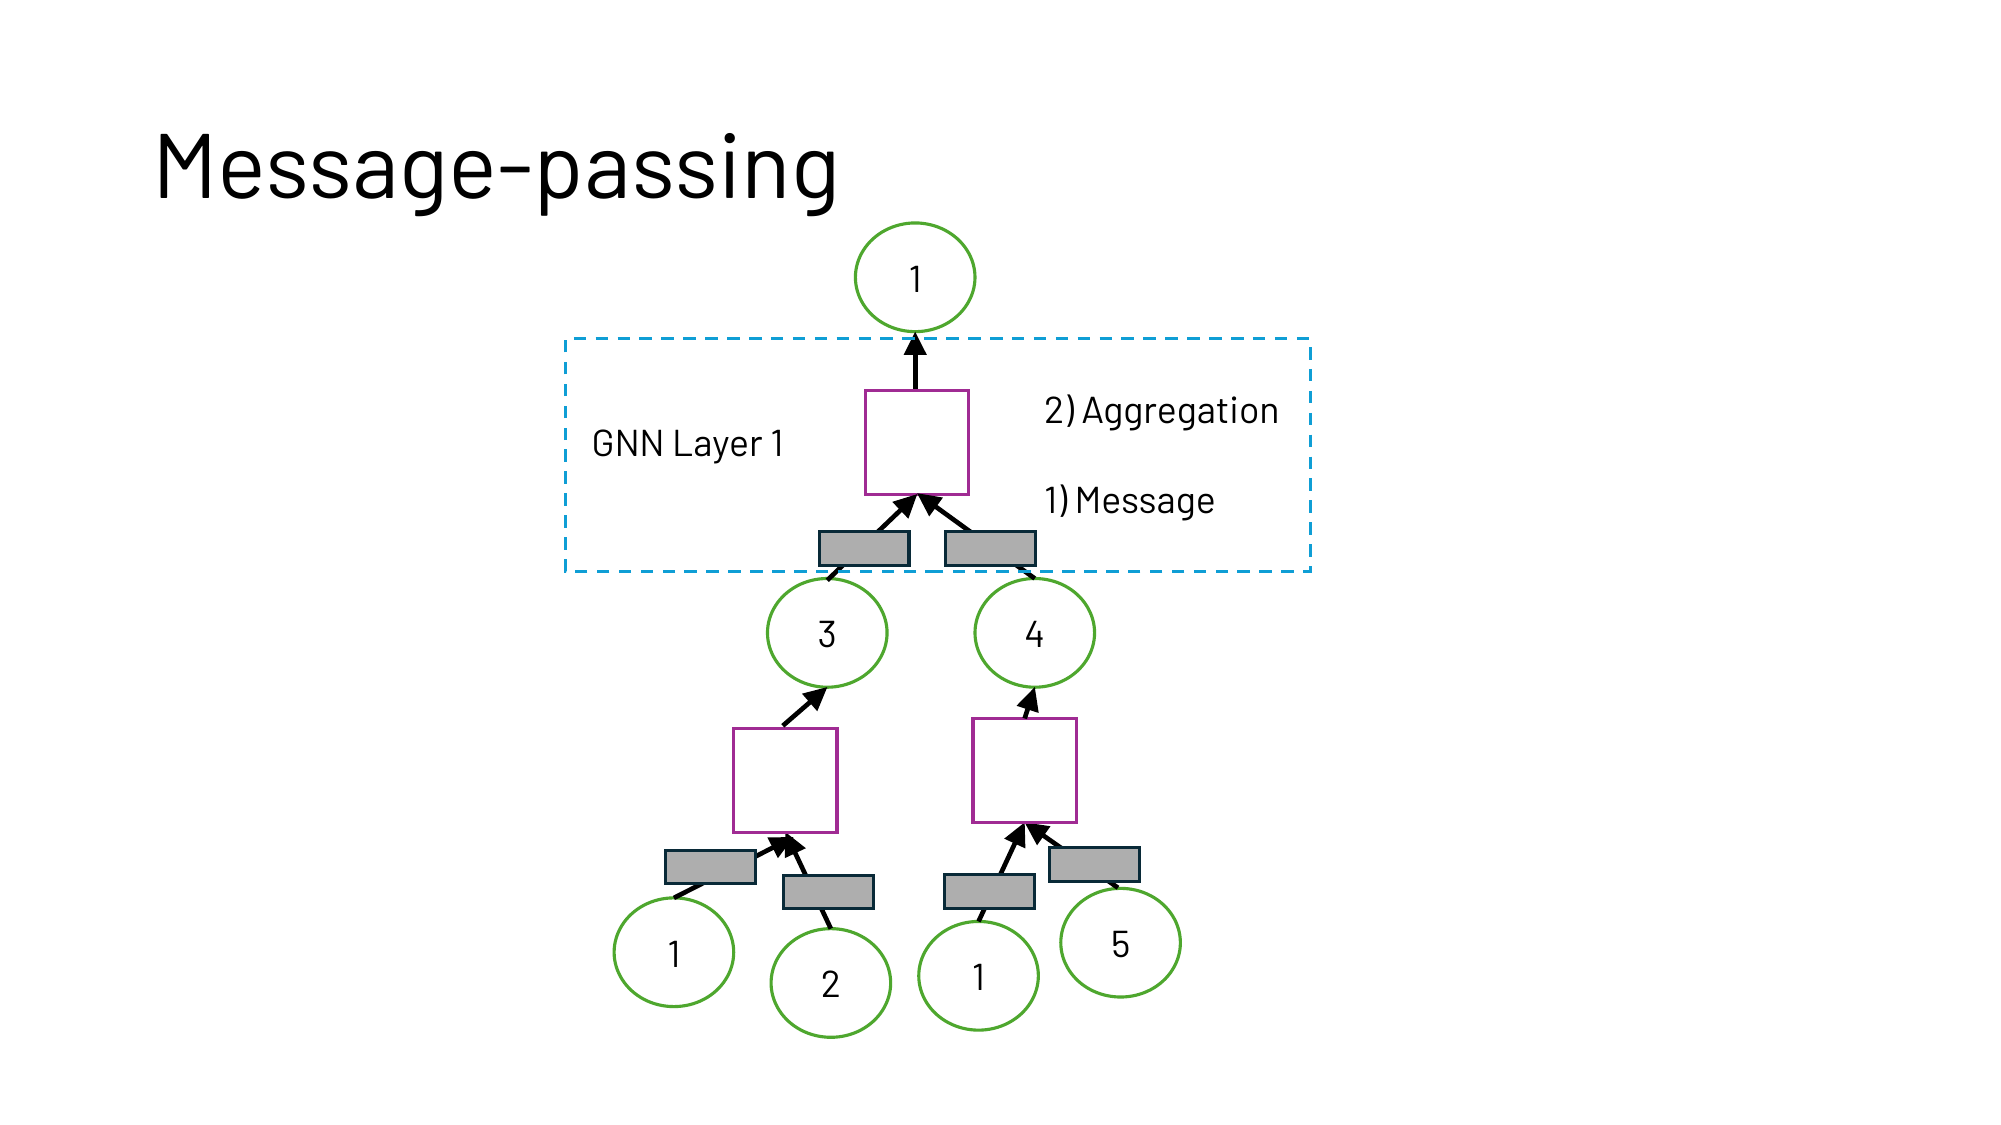

# Message-passing
1

2) Aggregation

1) Message

GNN Layer 1

3
4

5
1
1
2